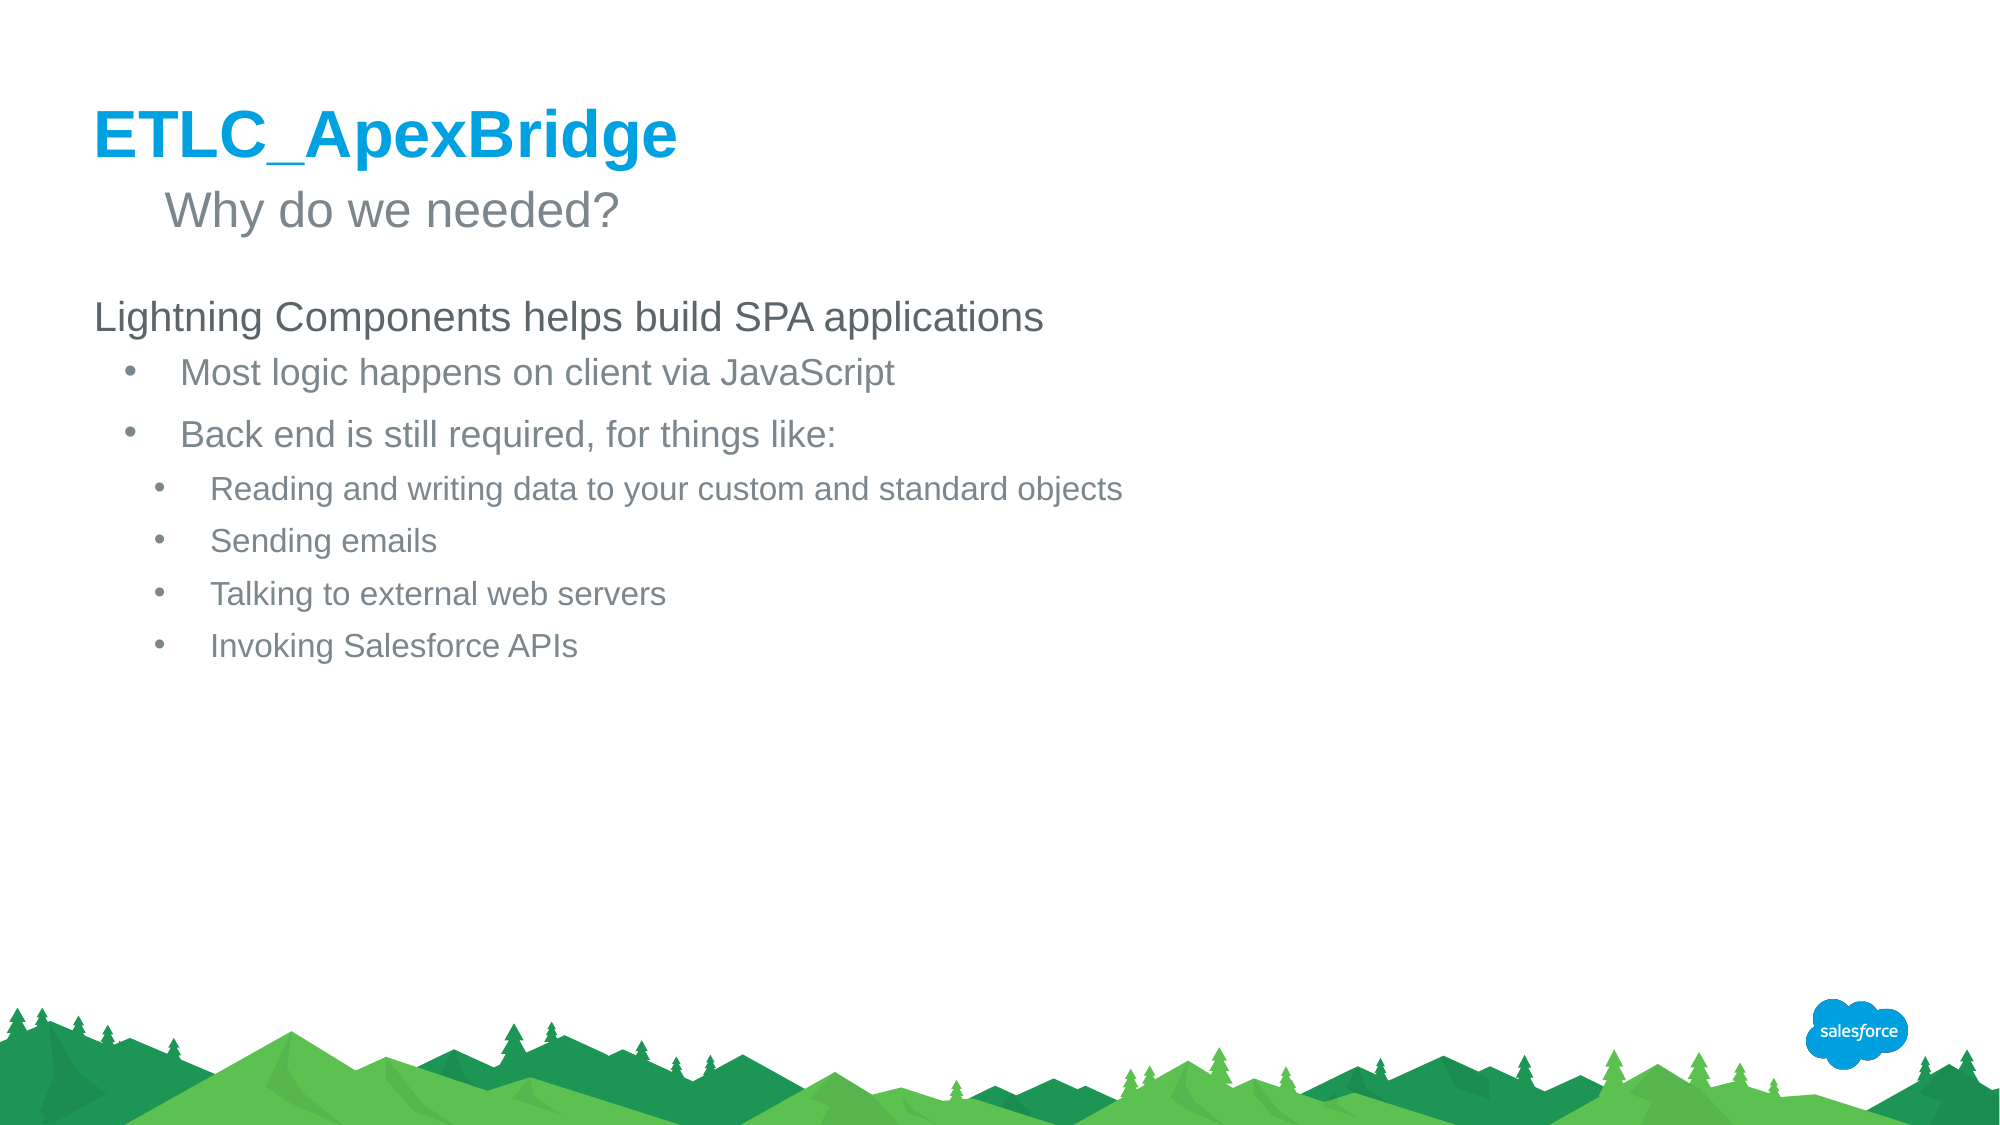

# ETLC_ApexBridge
Why do we needed?
Lightning Components helps build SPA applications
Most logic happens on client via JavaScript
Back end is still required, for things like:
Reading and writing data to your custom and standard objects
Sending emails
Talking to external web servers
Invoking Salesforce APIs